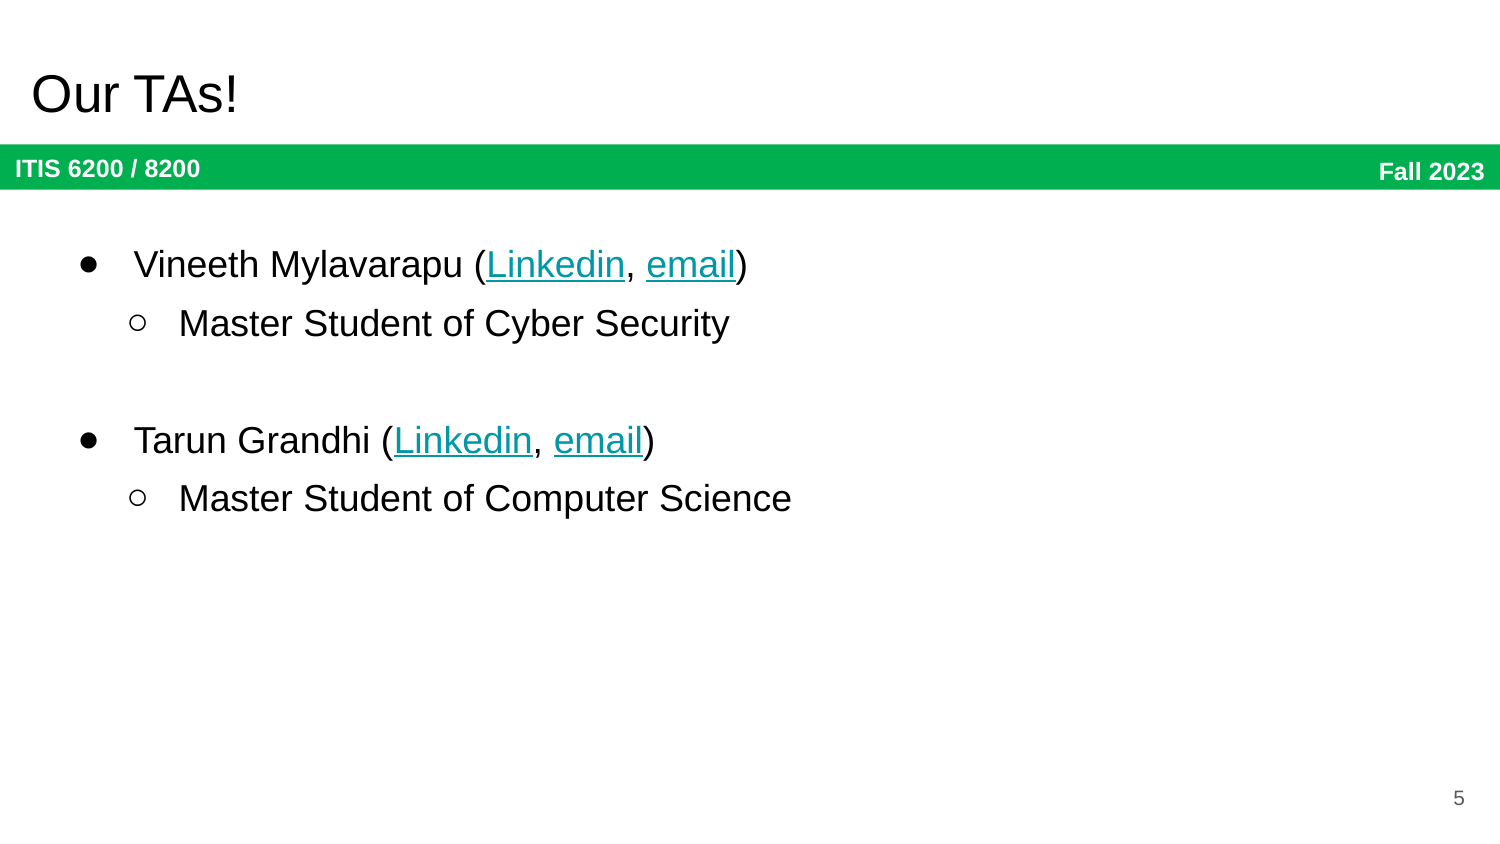

# Our TAs!

Vineeth Mylavarapu (Linkedin, email)
Master Student of Cyber Security

Tarun Grandhi (Linkedin, email)
Master Student of Computer Science

5